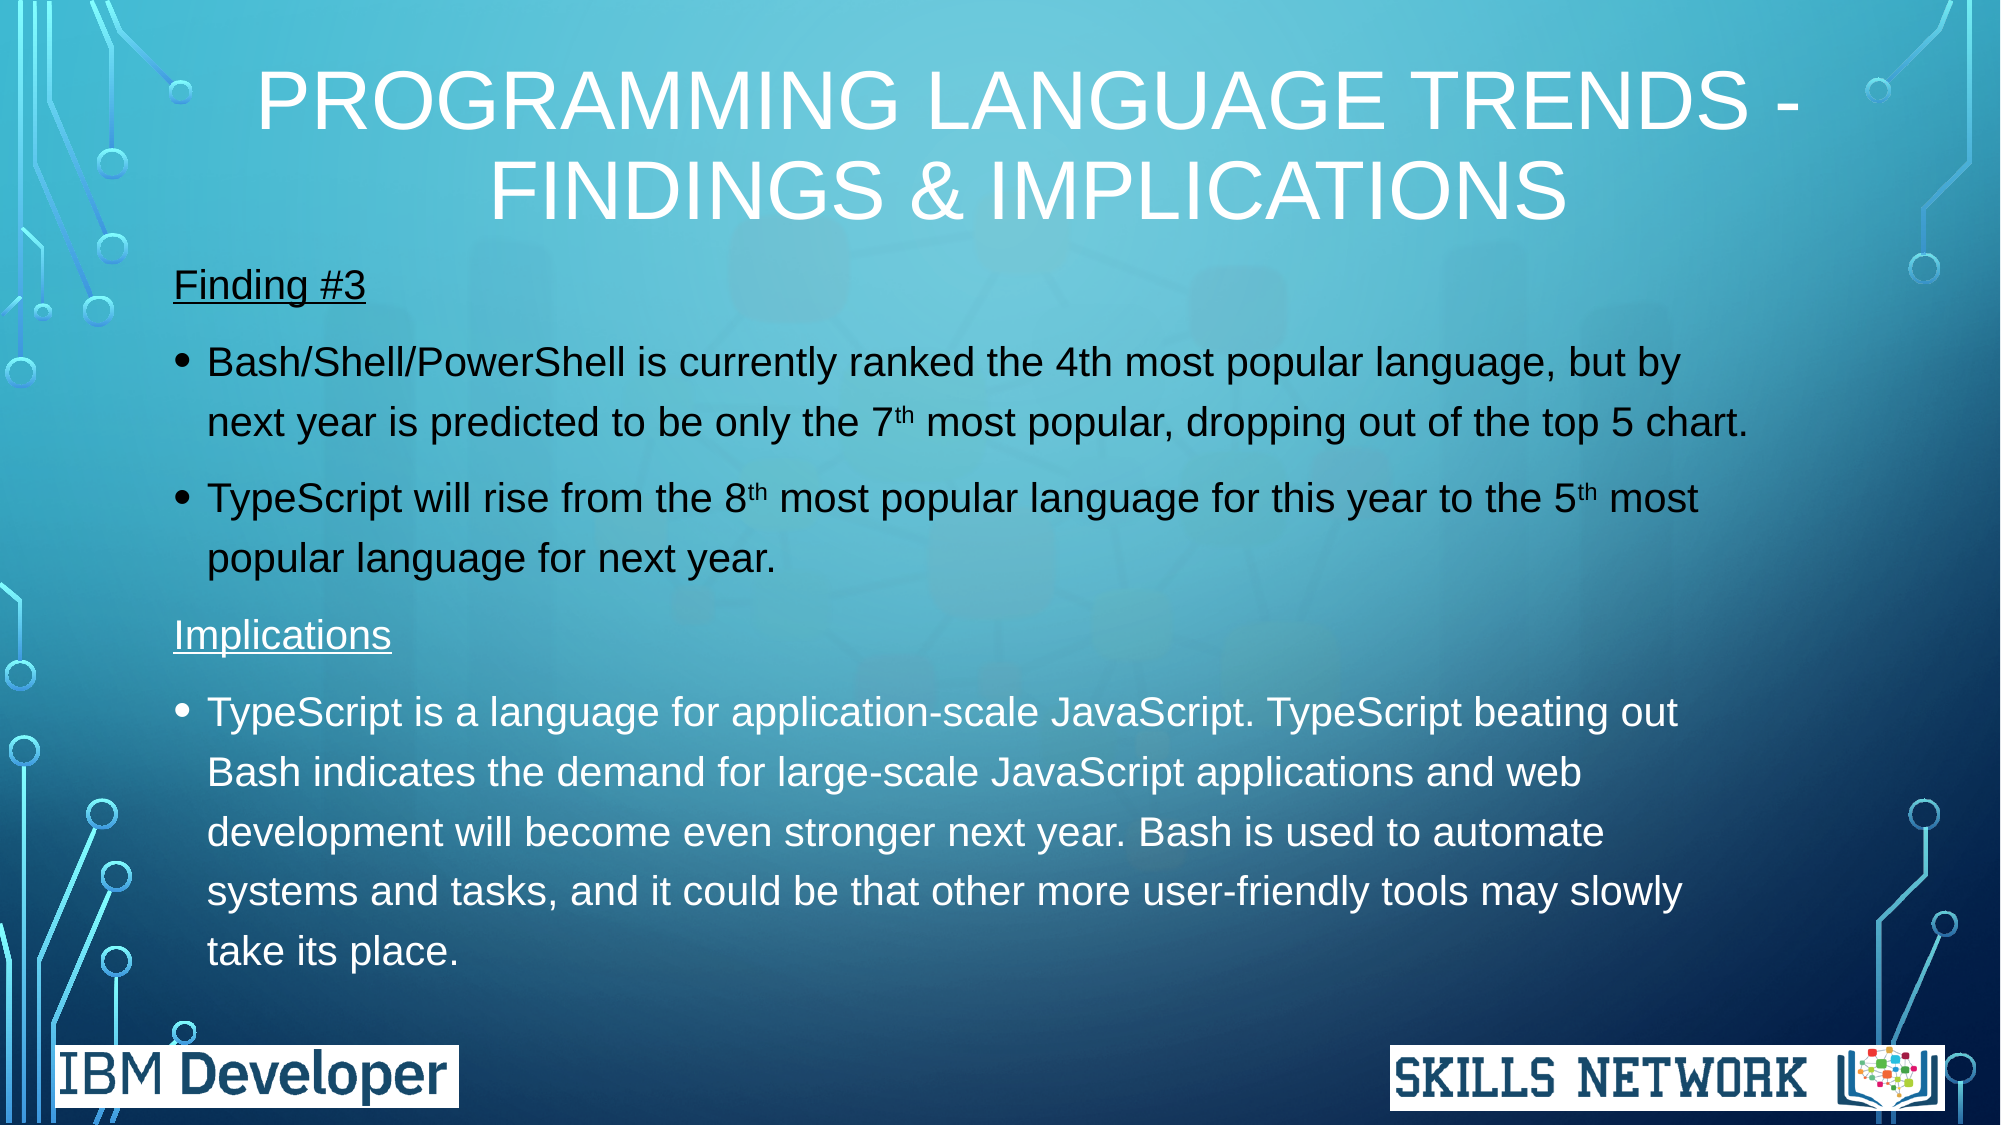

# PROGRAMMING LANGUAGE TRENDS - FINDINGS & IMPLICATIONS
Finding #3
Bash/Shell/PowerShell is currently ranked the 4th most popular language, but by next year is predicted to be only the 7th most popular, dropping out of the top 5 chart.
TypeScript will rise from the 8th most popular language for this year to the 5th most popular language for next year.
Implications
TypeScript is a language for application-scale JavaScript. TypeScript beating out Bash indicates the demand for large-scale JavaScript applications and web development will become even stronger next year. Bash is used to automate systems and tasks, and it could be that other more user-friendly tools may slowly take its place.